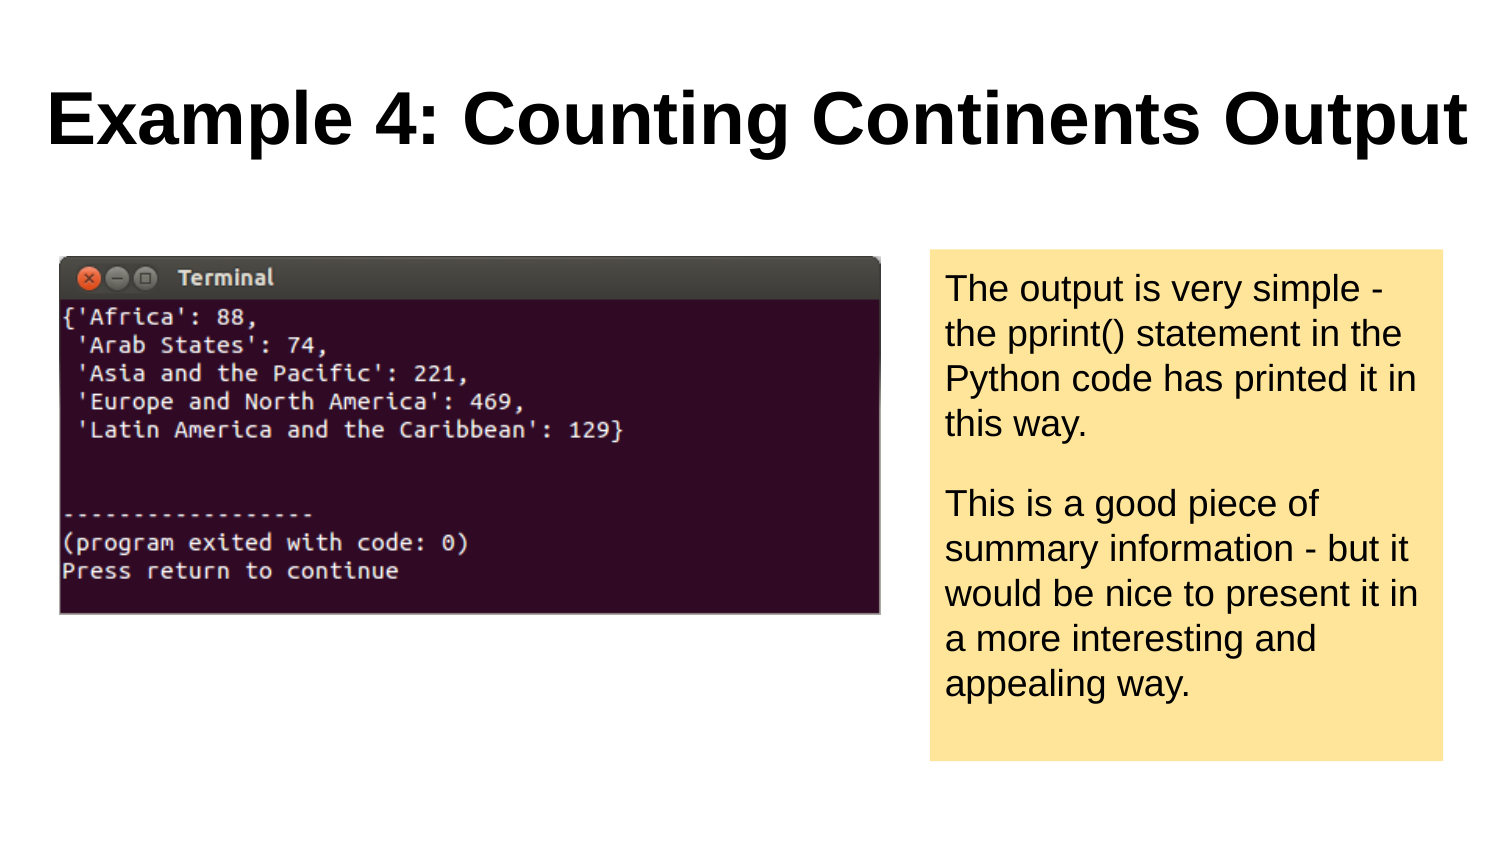

# Example 4: Counting Continents Output
The output is very simple - the pprint() statement in the Python code has printed it in this way.

This is a good piece of summary information - but it would be nice to present it in a more interesting and appealing way.